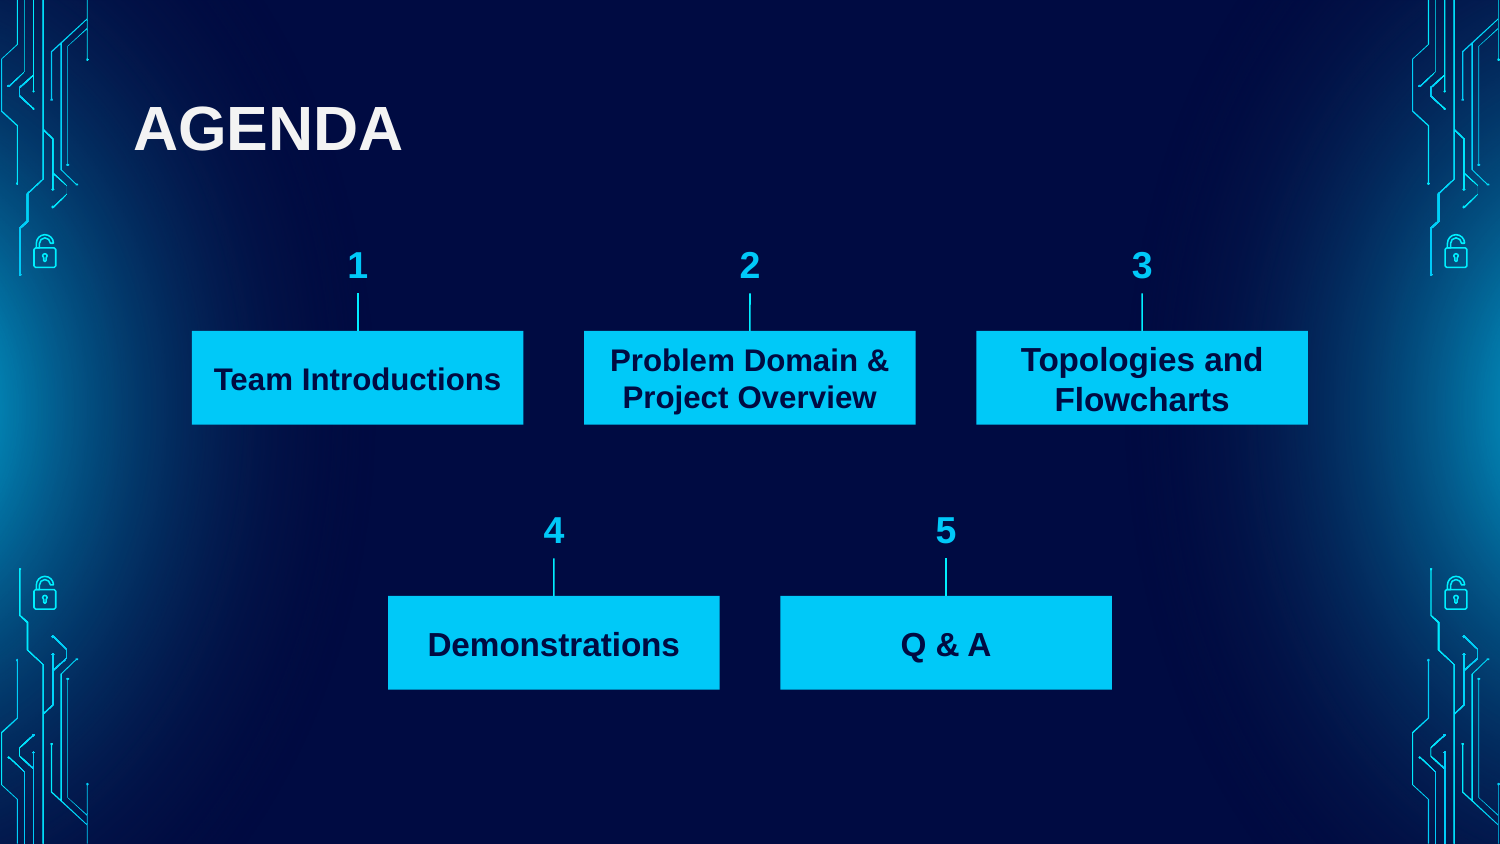

# AGENDA
1
2
3
Team Introductions
Problem Domain & Project Overview
Topologies and Flowcharts
4
5
Demonstrations
Q & A